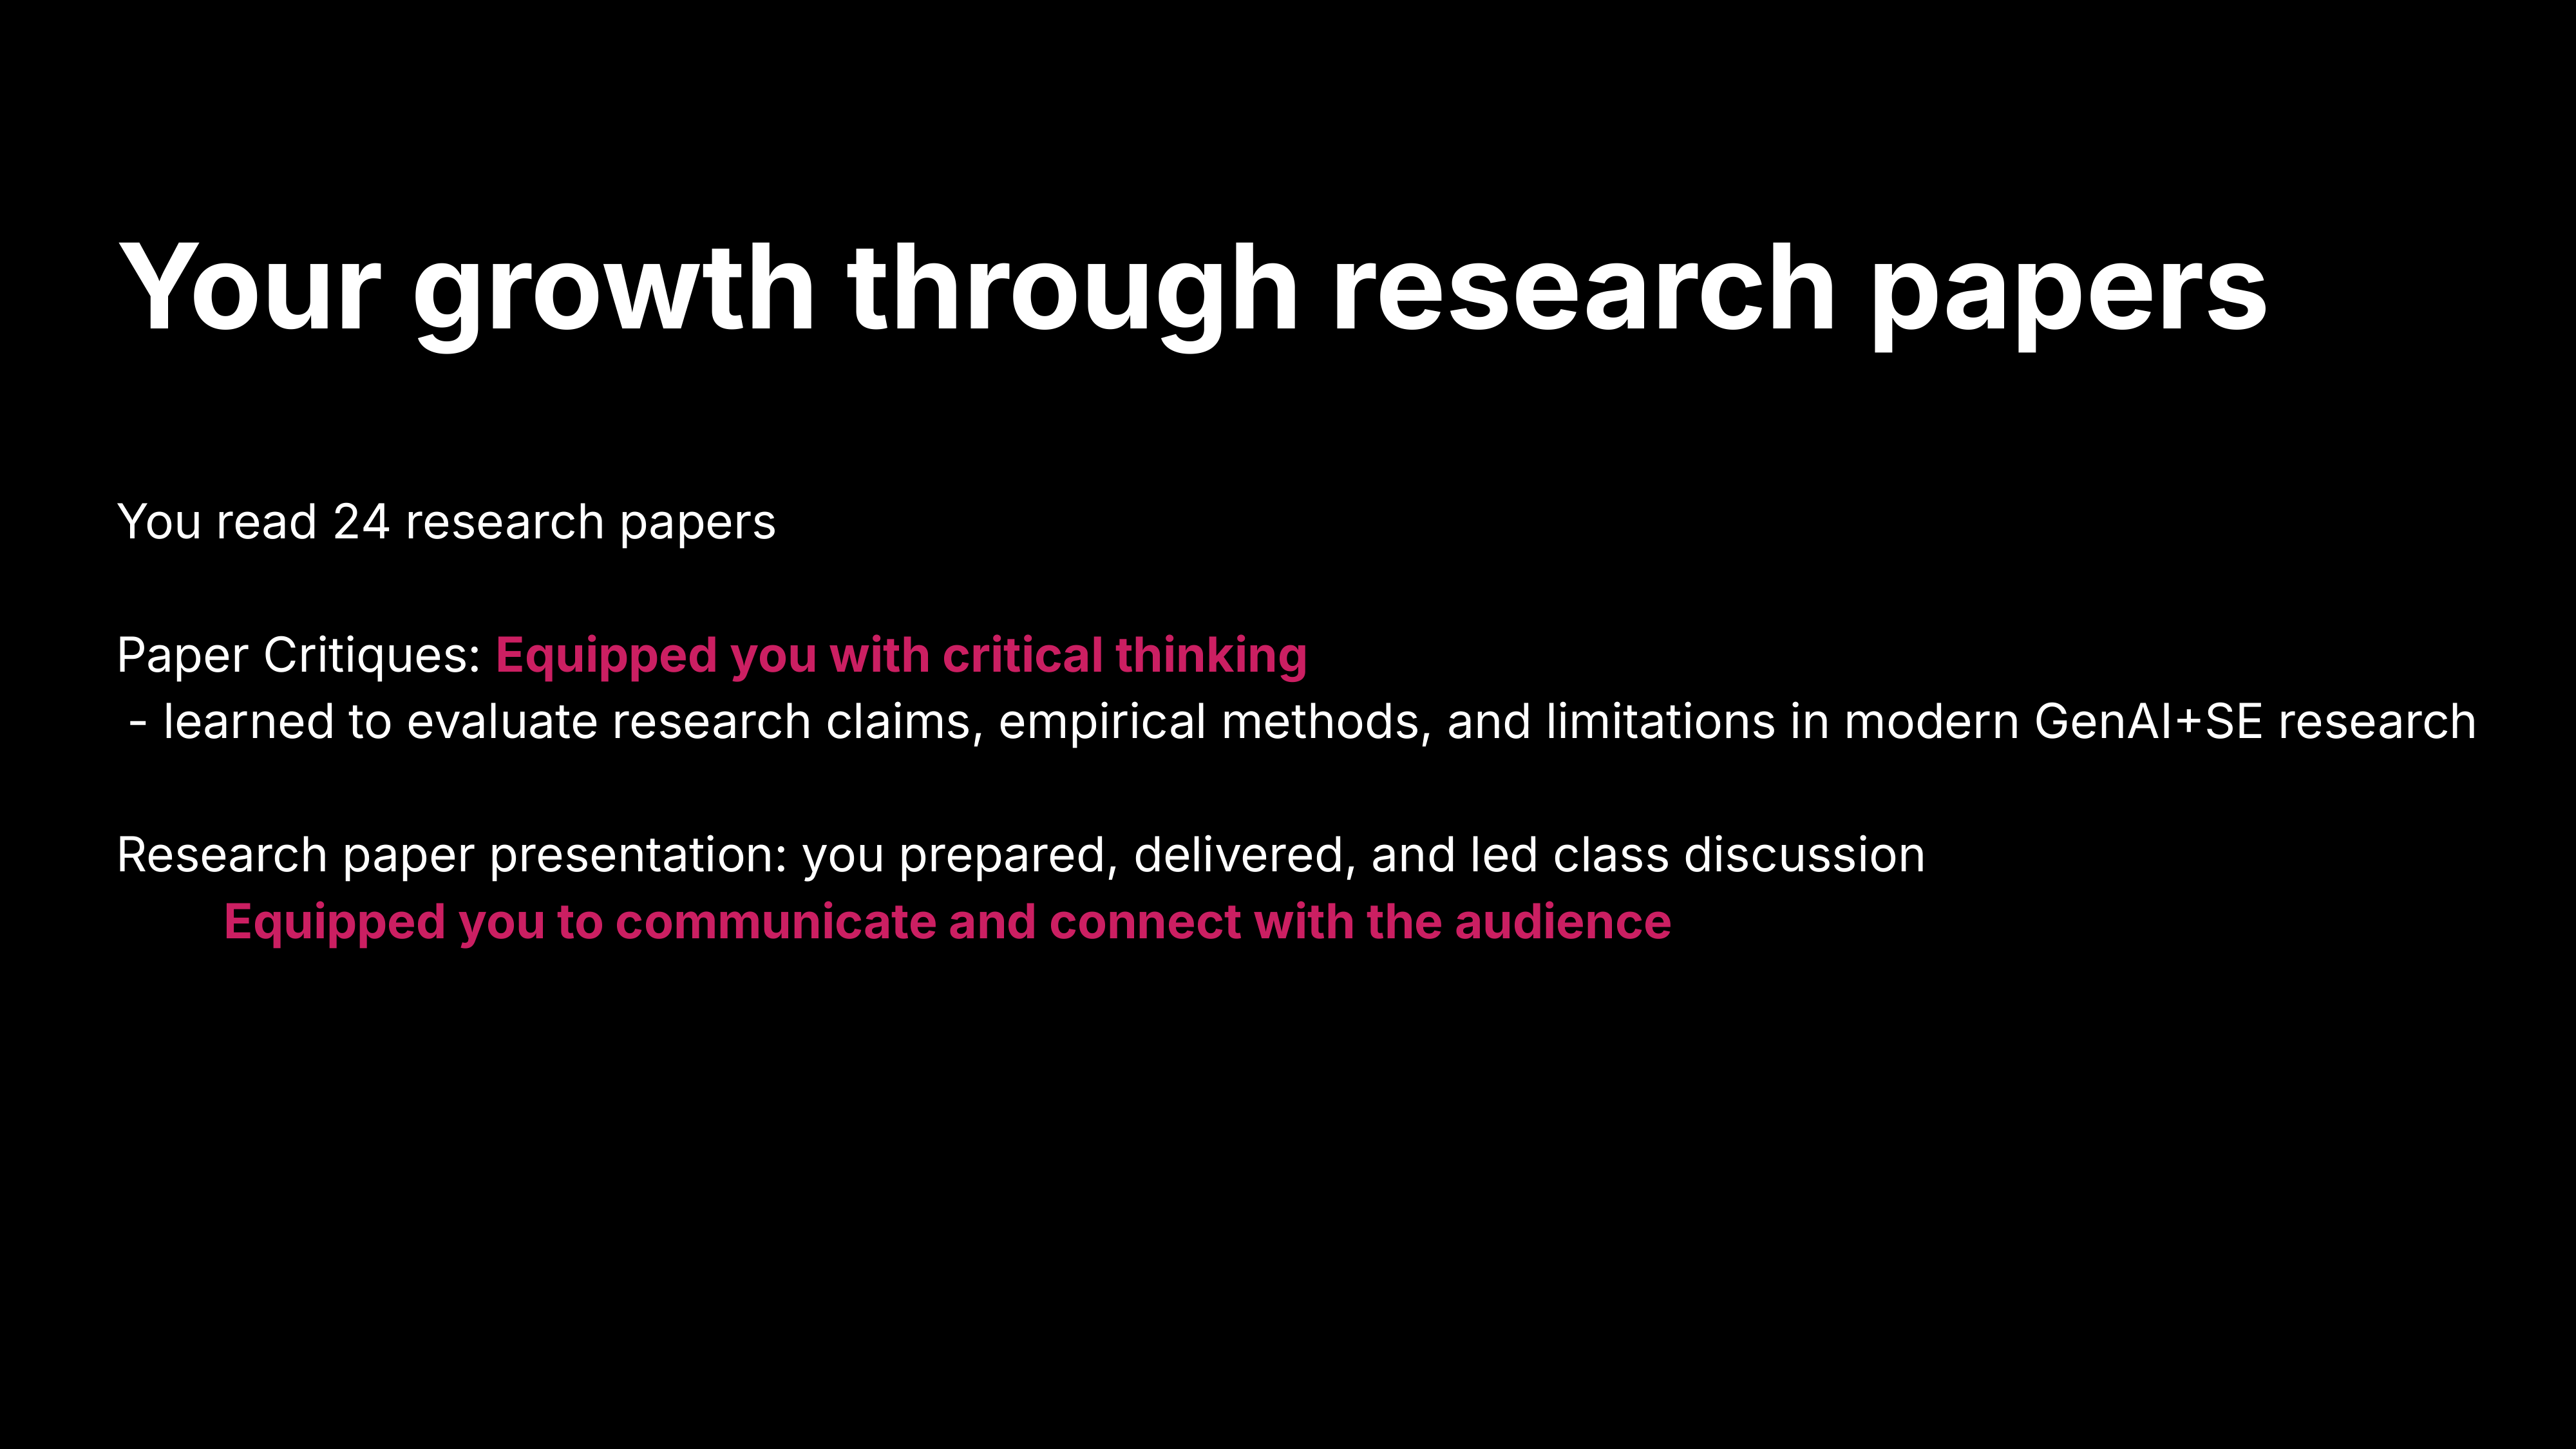

# Your growth through research papers
You read 24 research papers

Paper Critiques: Equipped you with critical thinking
 - learned to evaluate research claims, empirical methods, and limitations in modern GenAI+SE research

Research paper presentation: you prepared, delivered, and led class discussion
	 Equipped you to communicate and connect with the audience